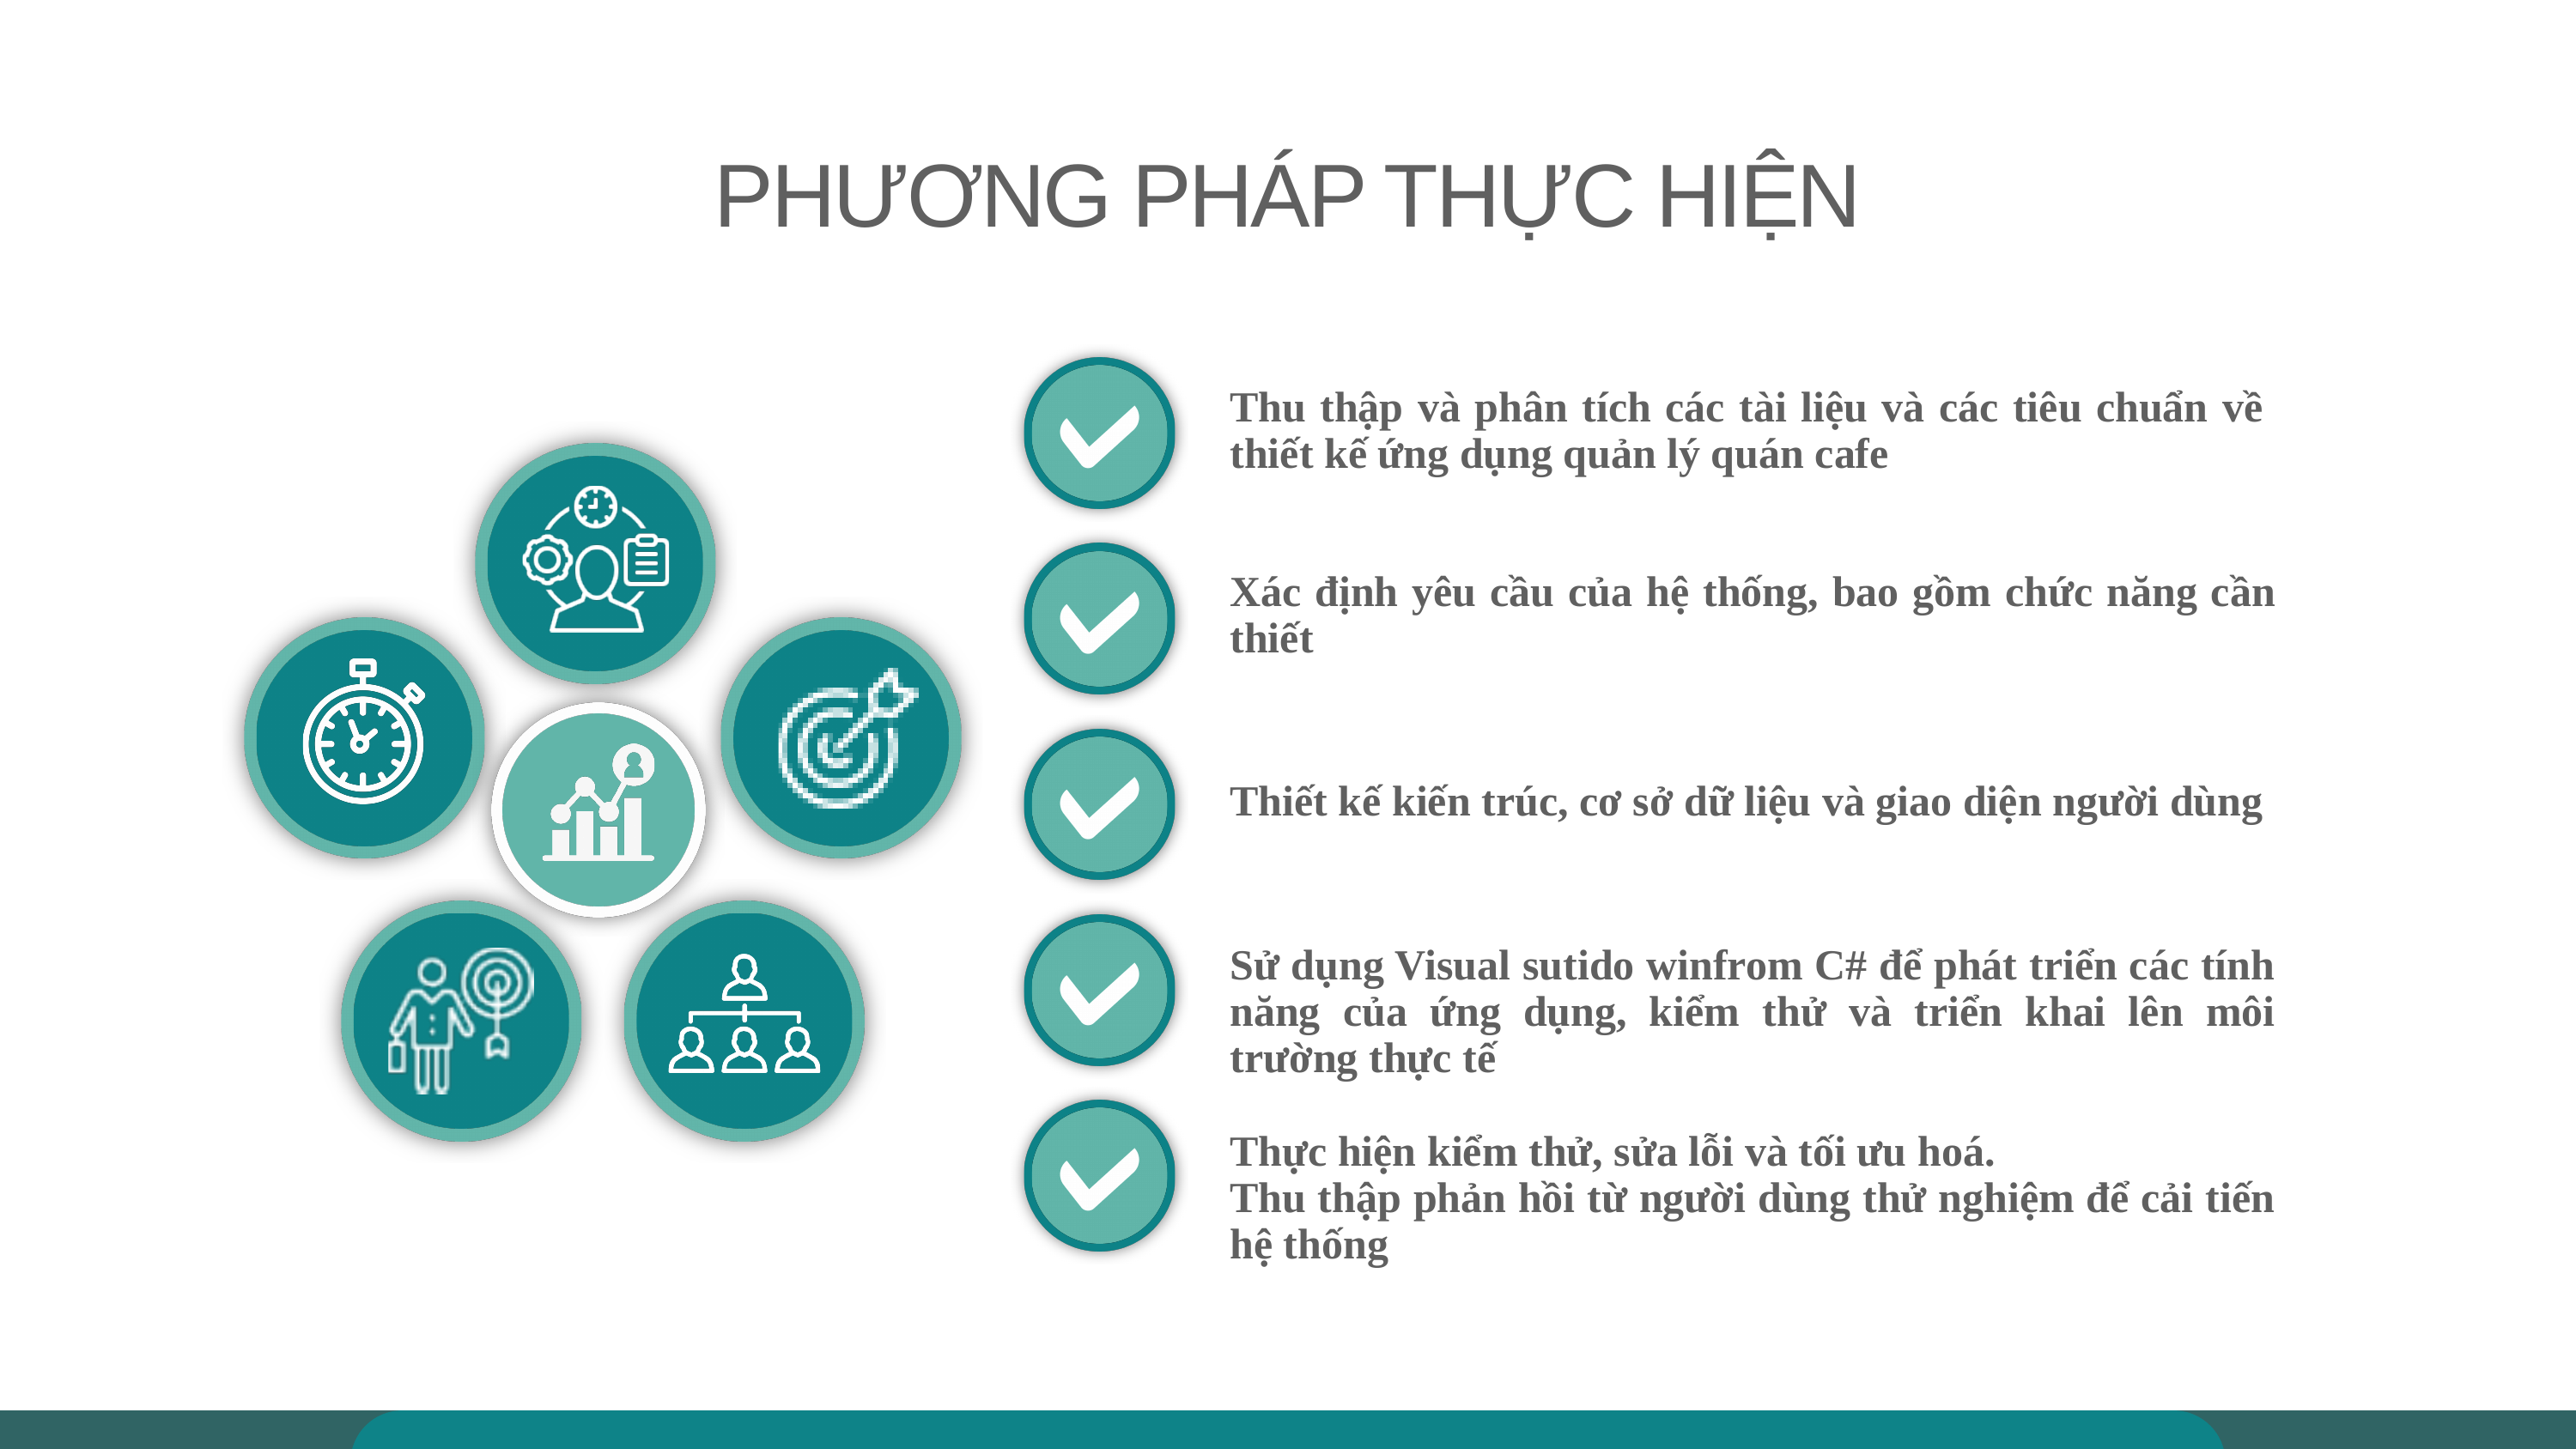

PHƯƠNG PHÁP THỰC HIỆN

Thu thập và phân tích các tài liệu và các tiêu chuẩn về thiết kế ứng dụng quản lý quán cafe

Xác định yêu cầu của hệ thống, bao gồm chức năng cần thiết

Thiết kế kiến trúc, cơ sở dữ liệu và giao diện người dùng

Sử dụng Visual sutido winfrom C# để phát triển các tính năng của ứng dụng, kiểm thử và triển khai lên môi trường thực tế

Thực hiện kiểm thử, sửa lỗi và tối ưu hoá.
Thu thập phản hồi từ người dùng thử nghiệm để cải tiến hệ thống